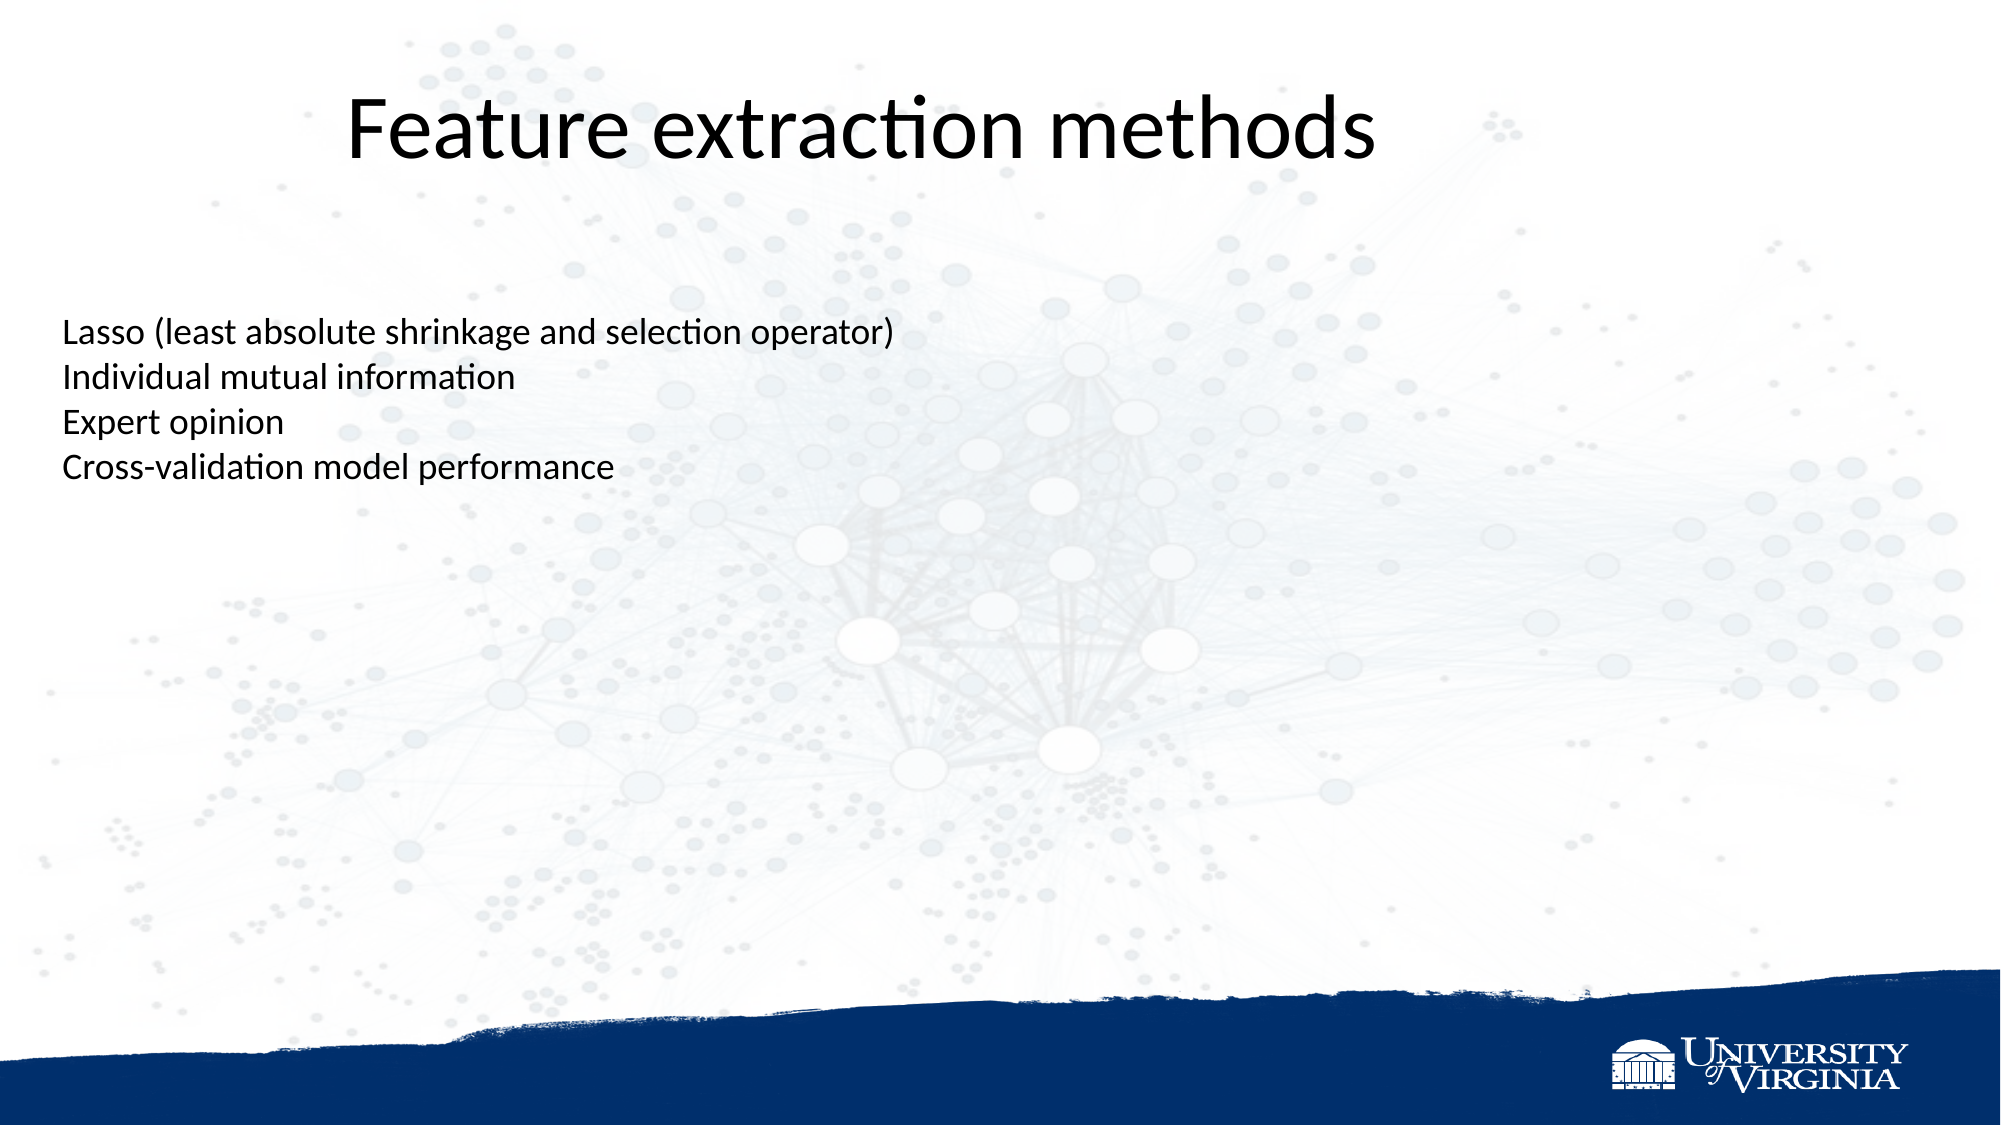

Feature extraction methods
Lasso (least absolute shrinkage and selection operator)
Individual mutual information
Expert opinion
Cross-validation model performance